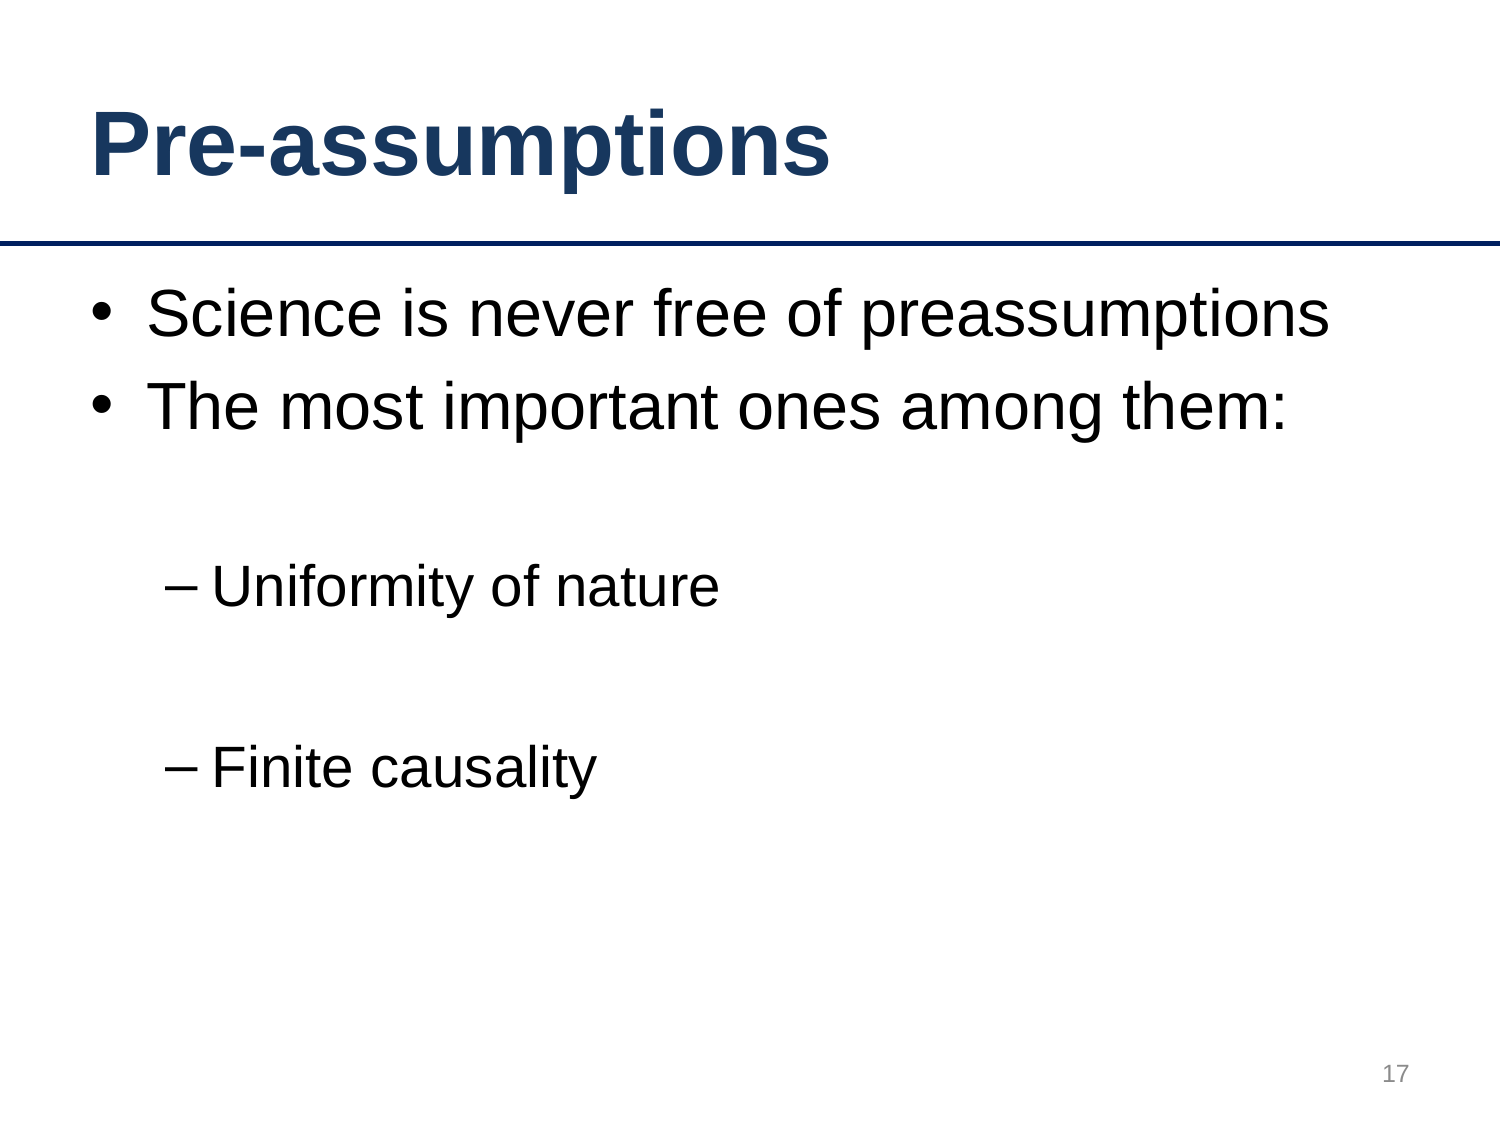

# Pre-assumptions
Science is never free of preassumptions
The most important ones among them:

Uniformity of nature

Finite causality
17